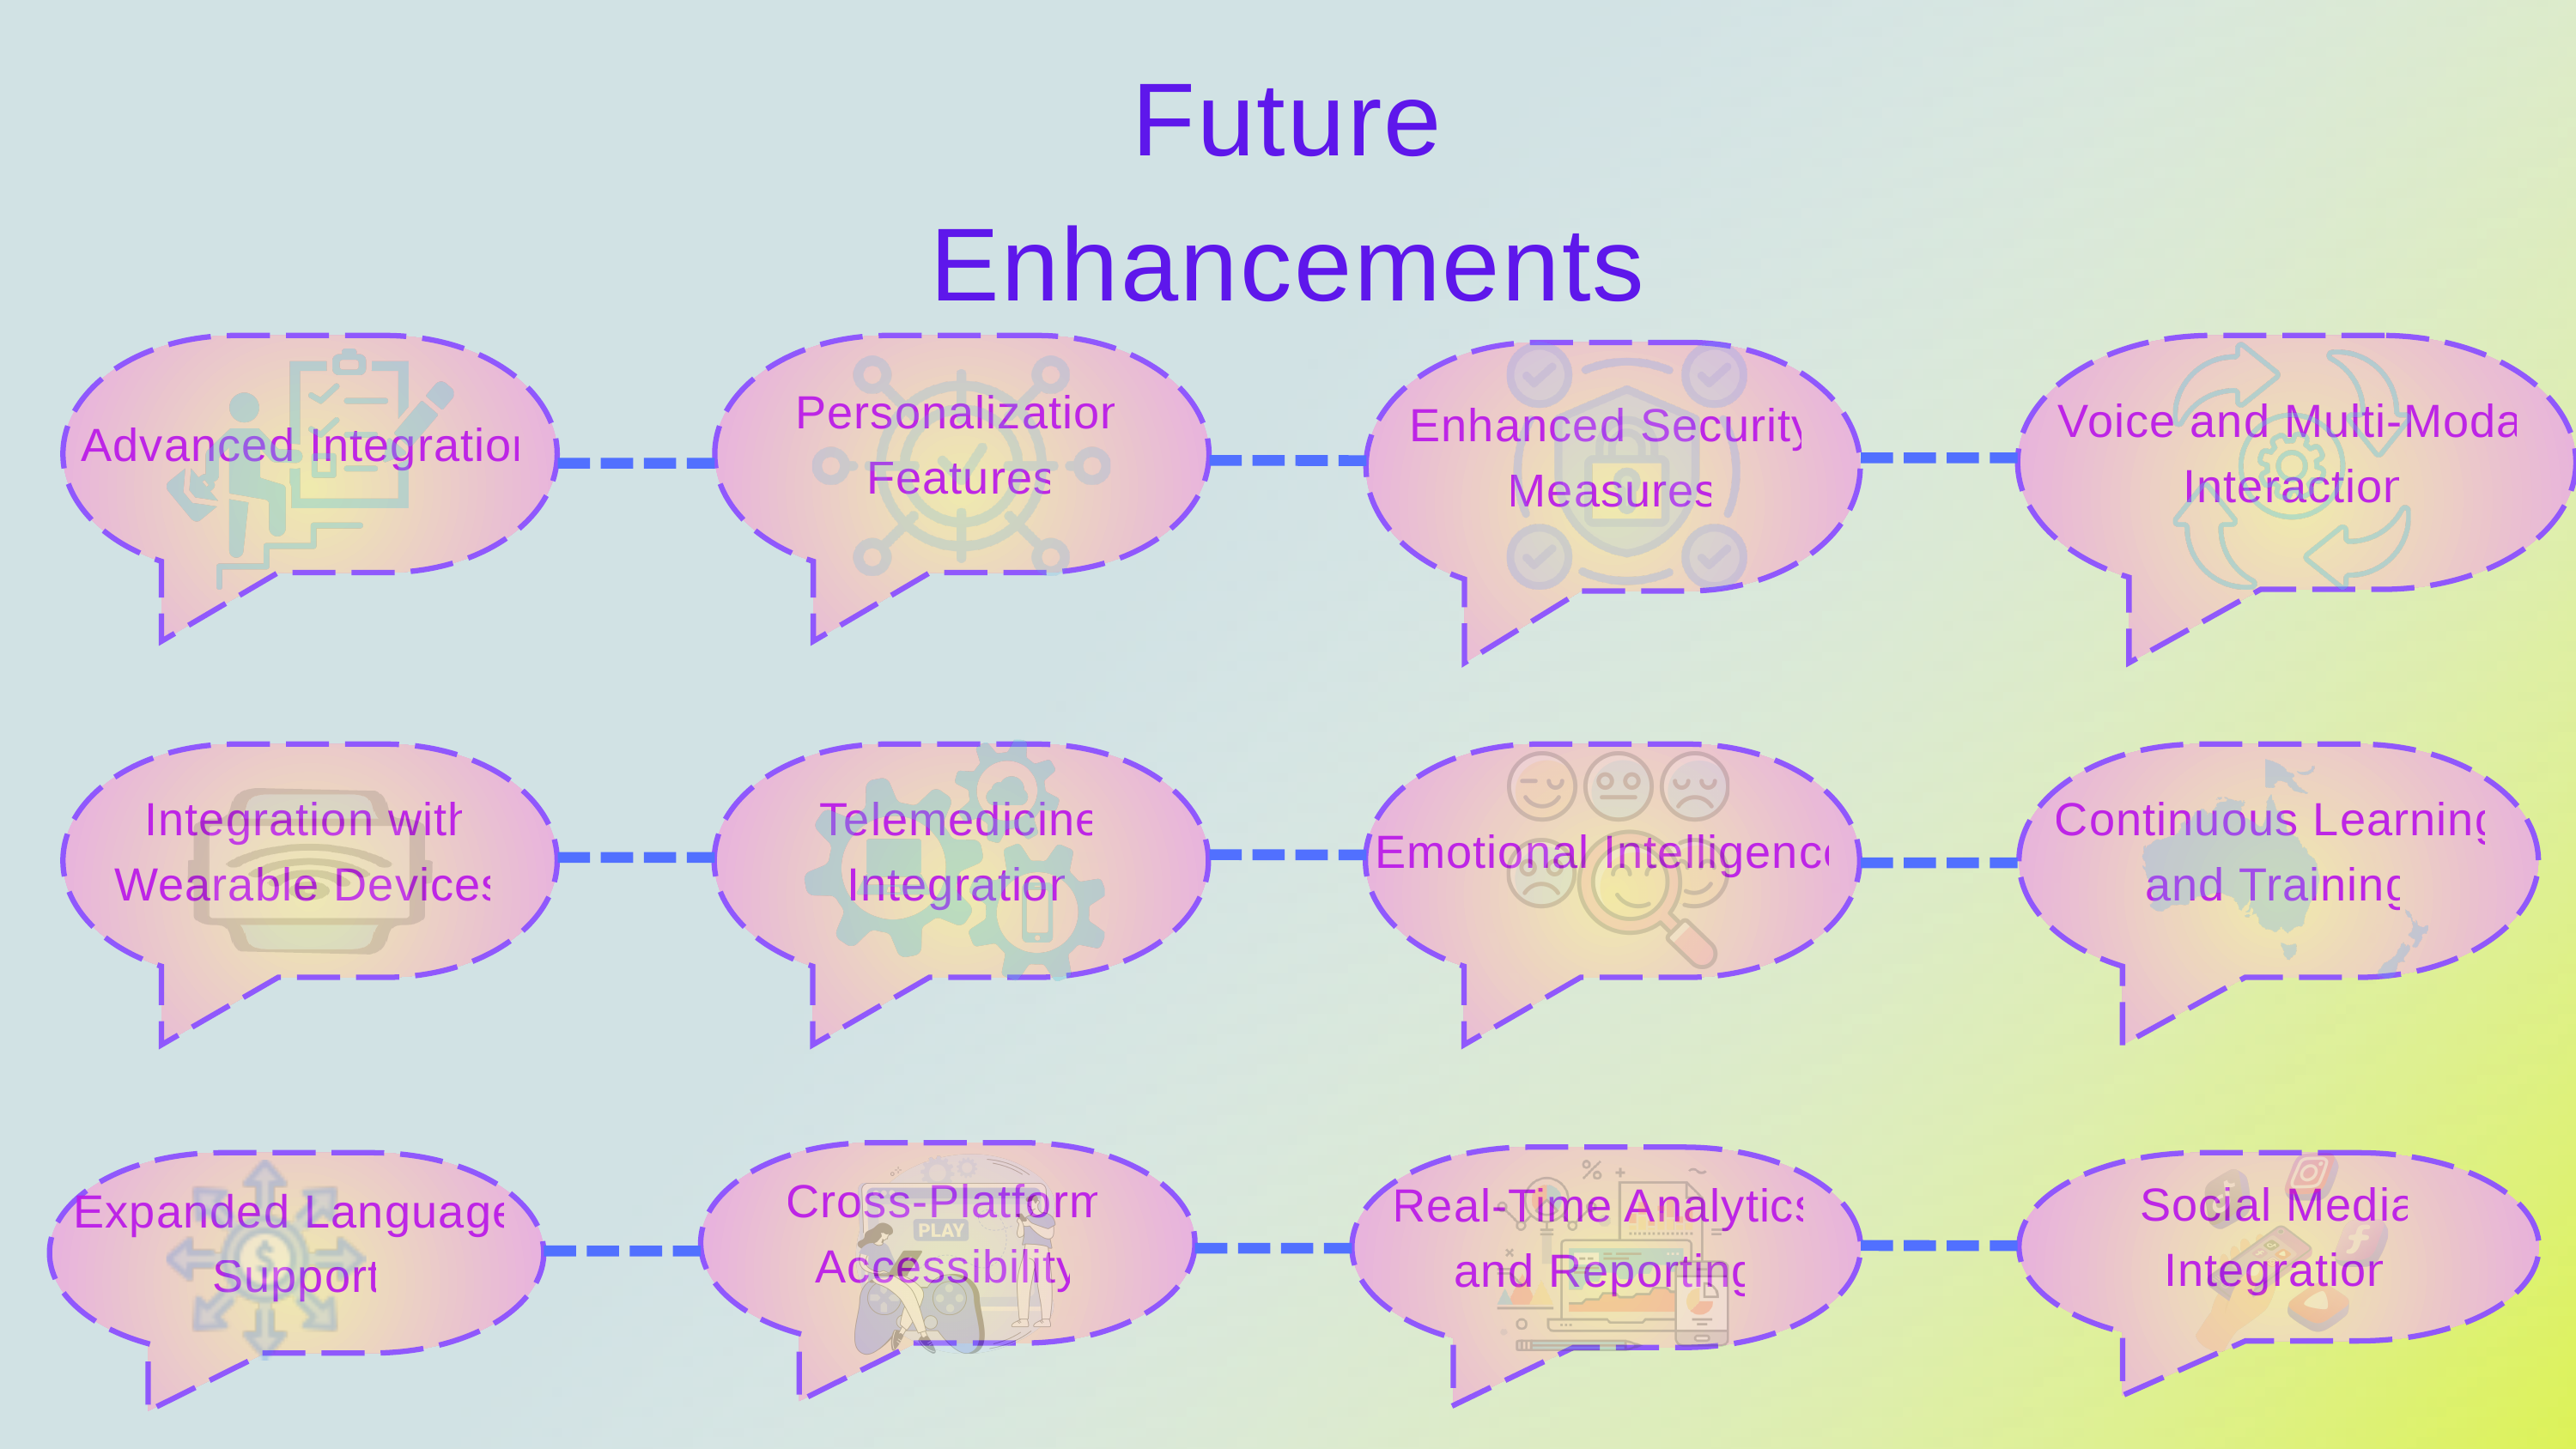

Future Enhancements

Advanced Integration

Personalization Features

Voice and Multi-Modal Interaction

Enhanced Security Measures

Integration with Wearable Devices

Telemedicine Integration

Emotional Intelligence

Continuous Learning and Training

Cross-Platform Accessibility

Real-Time Analytics and Reporting

Expanded Language Support

Social Media Integration